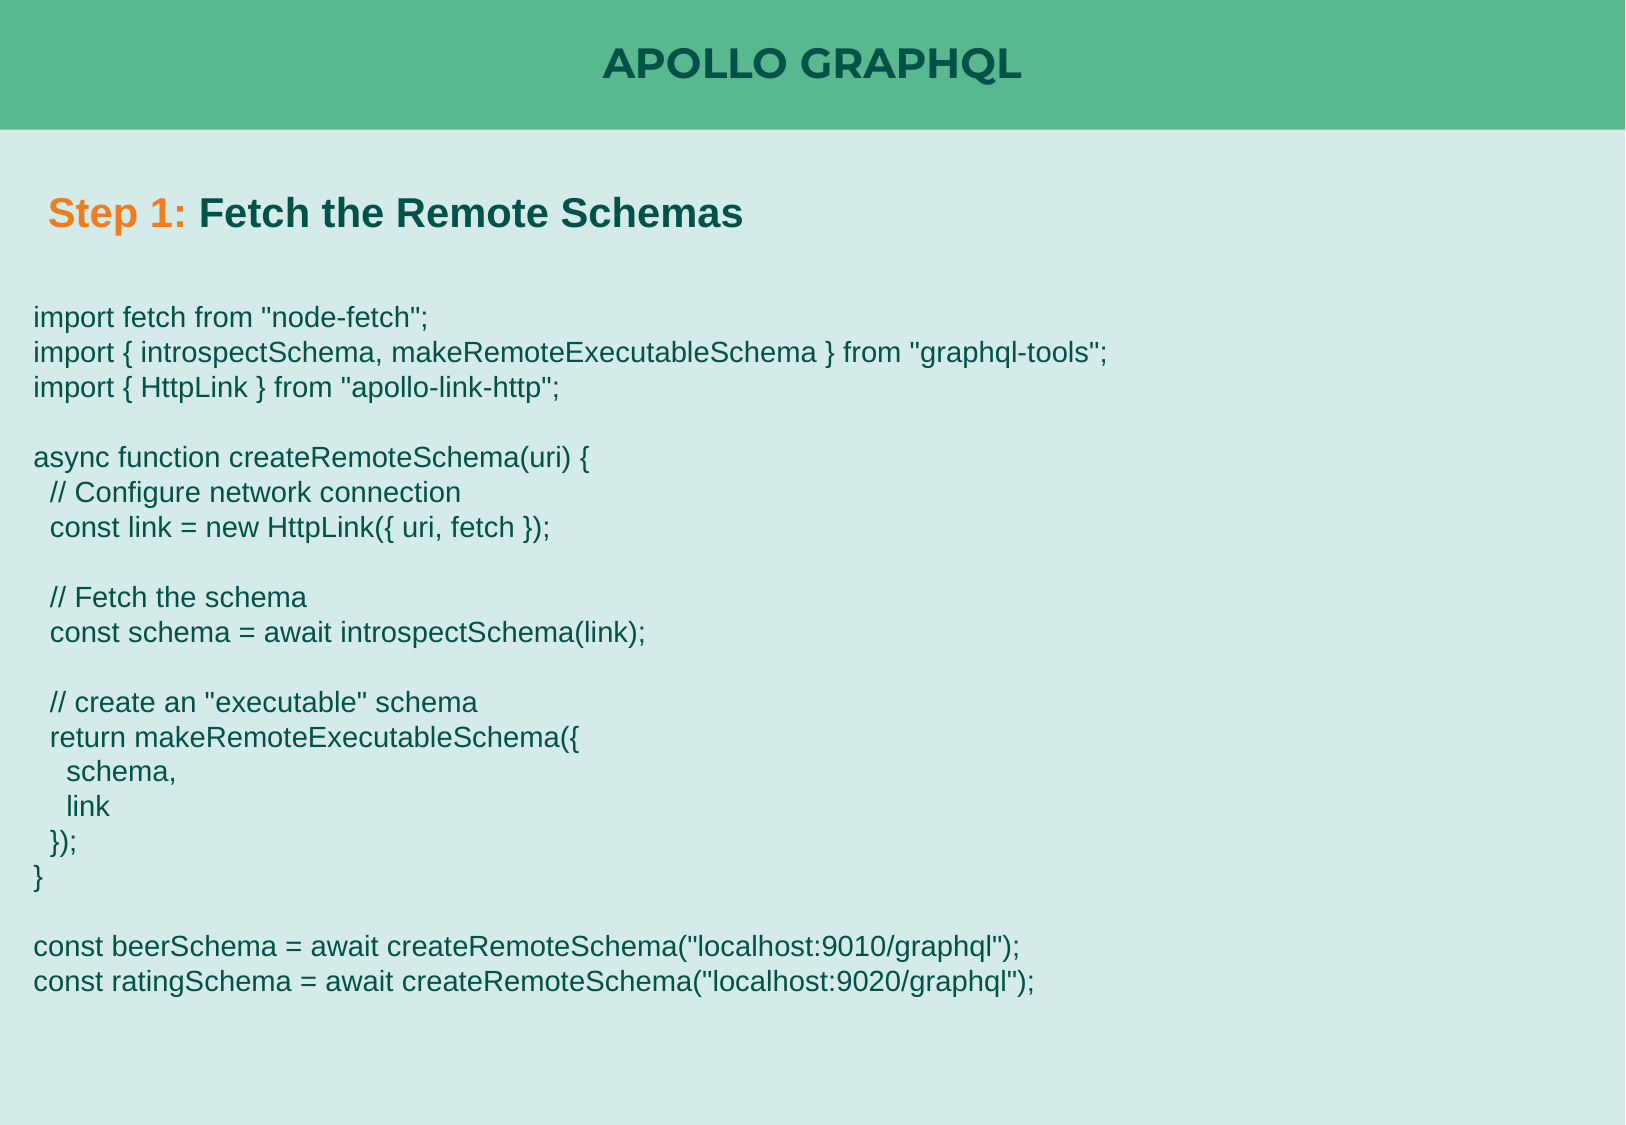

# Apollo GraphQL
Step 1: Fetch the Remote Schemas

import fetch from "node-fetch";
import { introspectSchema, makeRemoteExecutableSchema } from "graphql-tools";
import { HttpLink } from "apollo-link-http";

async function createRemoteSchema(uri) {
  // Configure network connection
  const link = new HttpLink({ uri, fetch });

  // Fetch the schema
  const schema = await introspectSchema(link);

  // create an "executable" schema
  return makeRemoteExecutableSchema({
    schema,
    link
  });
}

const beerSchema = await createRemoteSchema("localhost:9010/graphql");
const ratingSchema = await createRemoteSchema("localhost:9020/graphql");